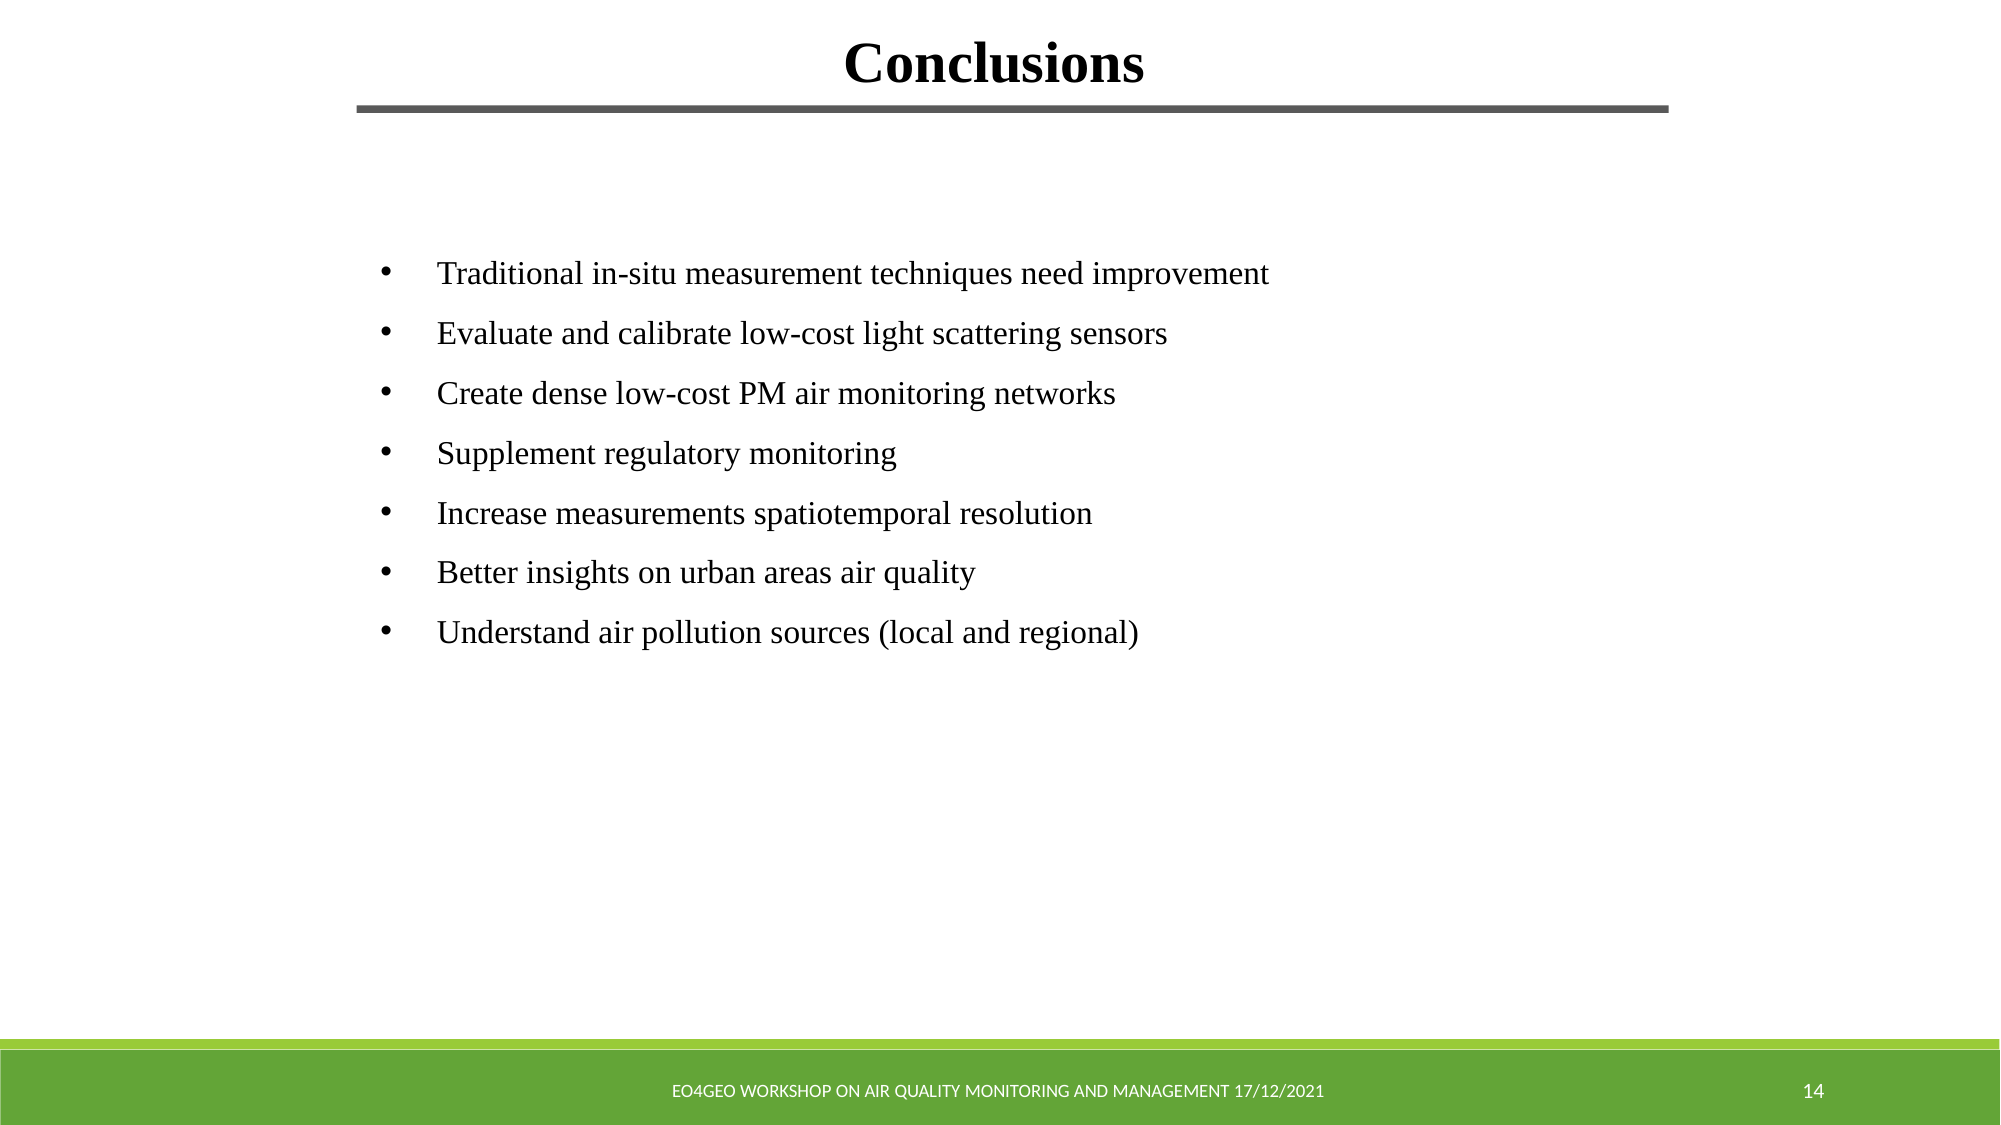

Conclusions

Traditional in-situ measurement techniques need improvement
Evaluate and calibrate low-cost light scattering sensors
Create dense low-cost PM air monitoring networks
Supplement regulatory monitoring
Increase measurements spatiotemporal resolution
Better insights on urban areas air quality
Understand air pollution sources (local and regional)

EO4GEO Workshop on Air quality monitoring and management 17/12/2021
14